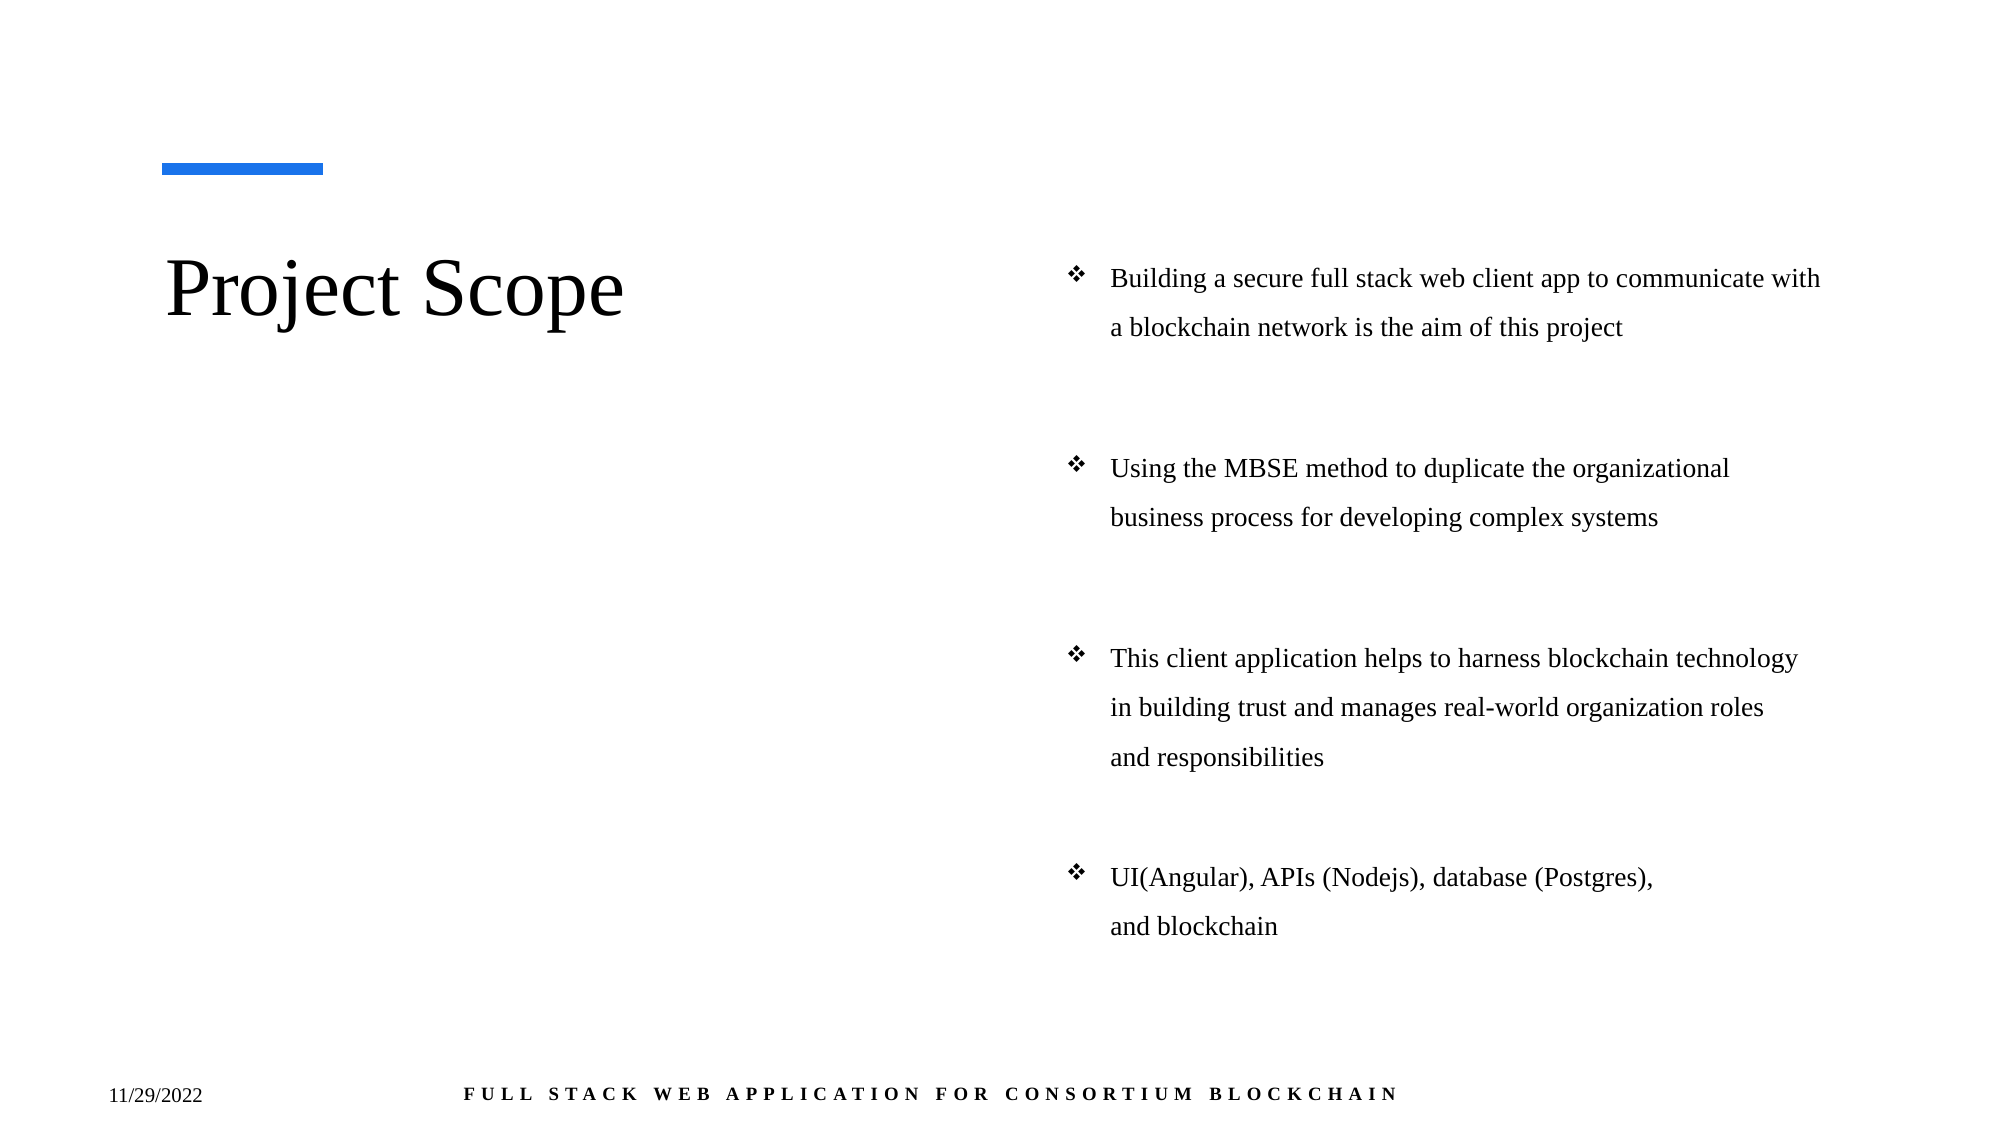

# Project Scope
Building a secure full stack web client app to communicate with a blockchain network is the aim of this project

Using the MBSE method to duplicate the organizational business process for developing complex systems

This client application helps to harness blockchain technology in building trust and manages real-world organization roles and responsibilities
UI(Angular), APIs (Nodejs), database (Postgres), and blockchain
7
Full Stack Web Application For Consortium Blockchain​
11/29/2022